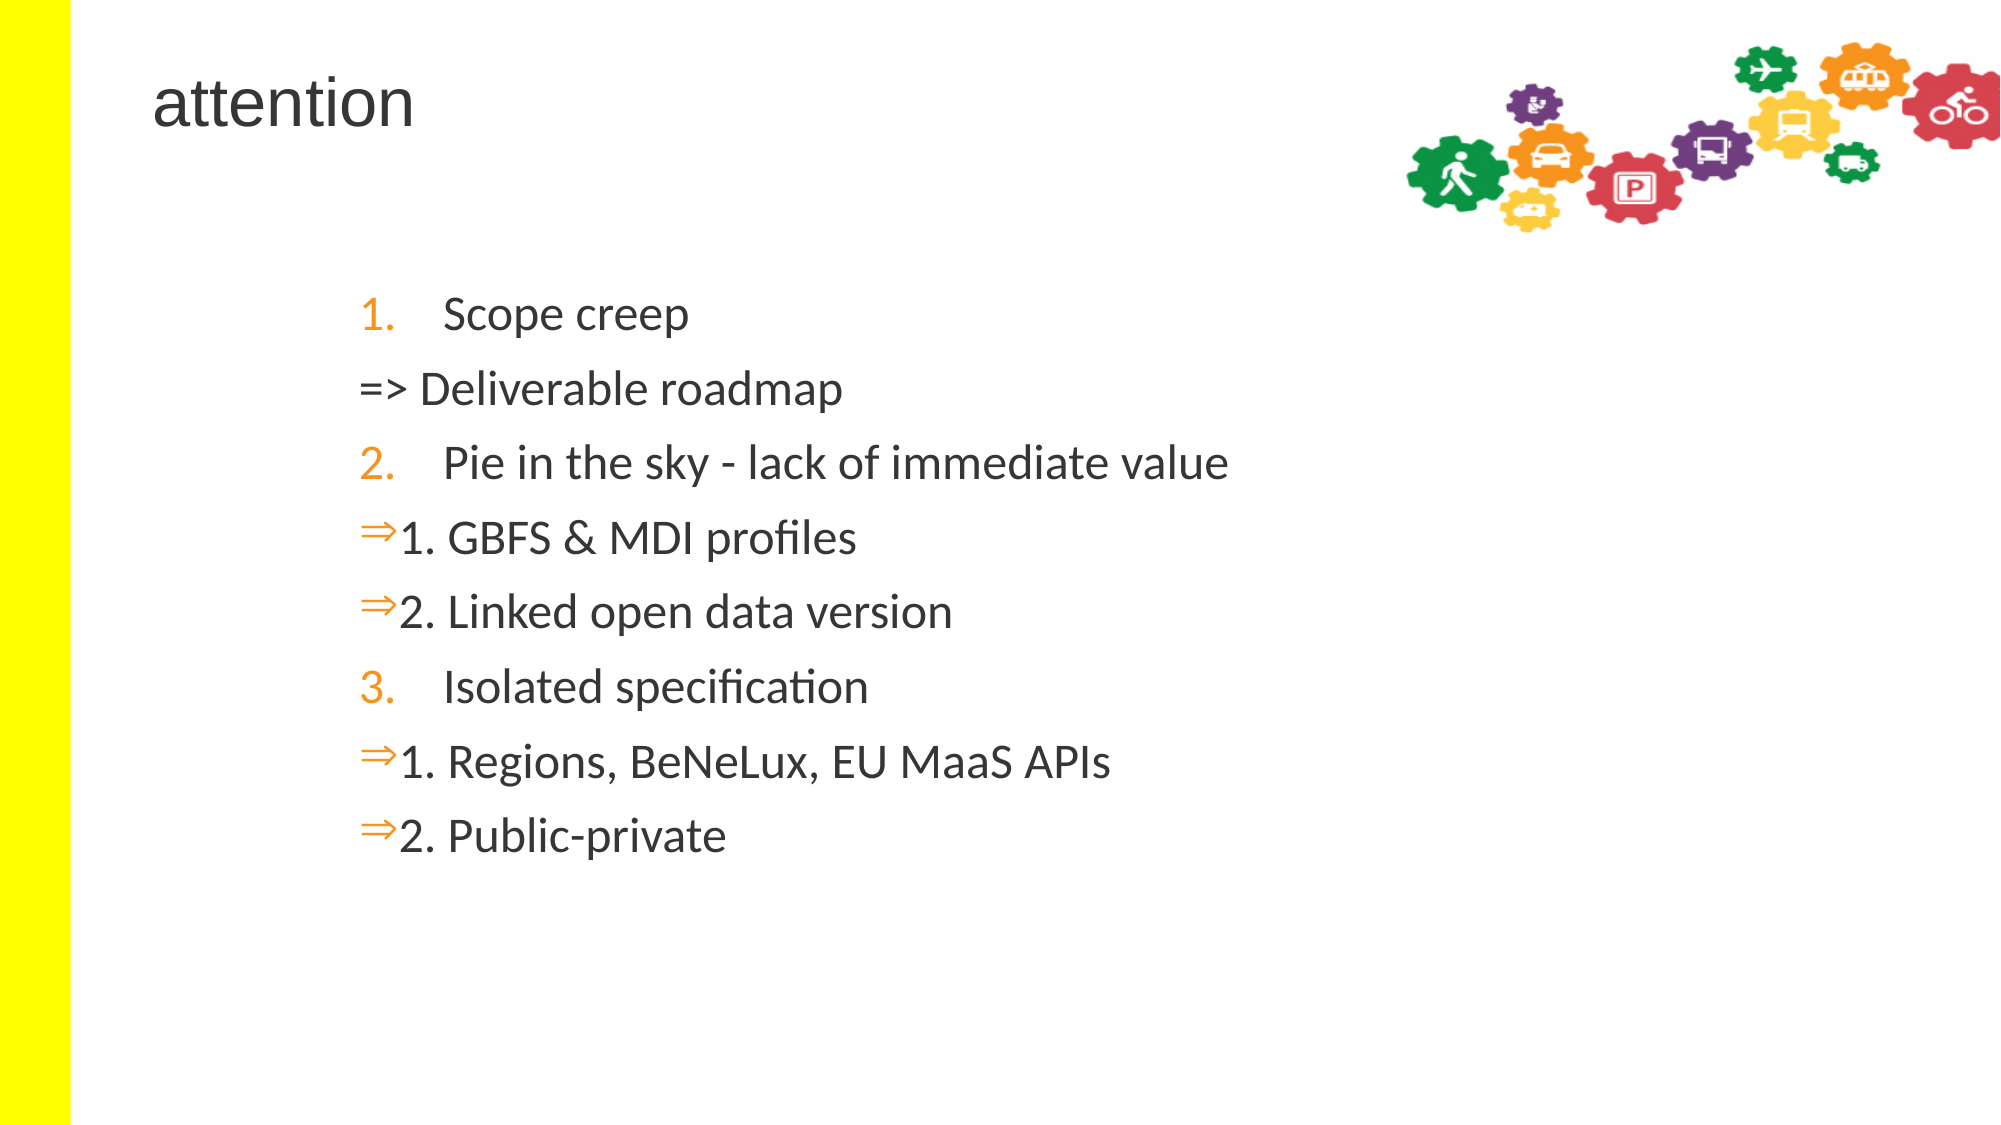

# attention
Scope creep
=> Deliverable roadmap
Pie in the sky - lack of immediate value
1. GBFS & MDI profiles
2. Linked open data version
Isolated specification
1. Regions, BeNeLux, EU MaaS APIs
2. Public-private